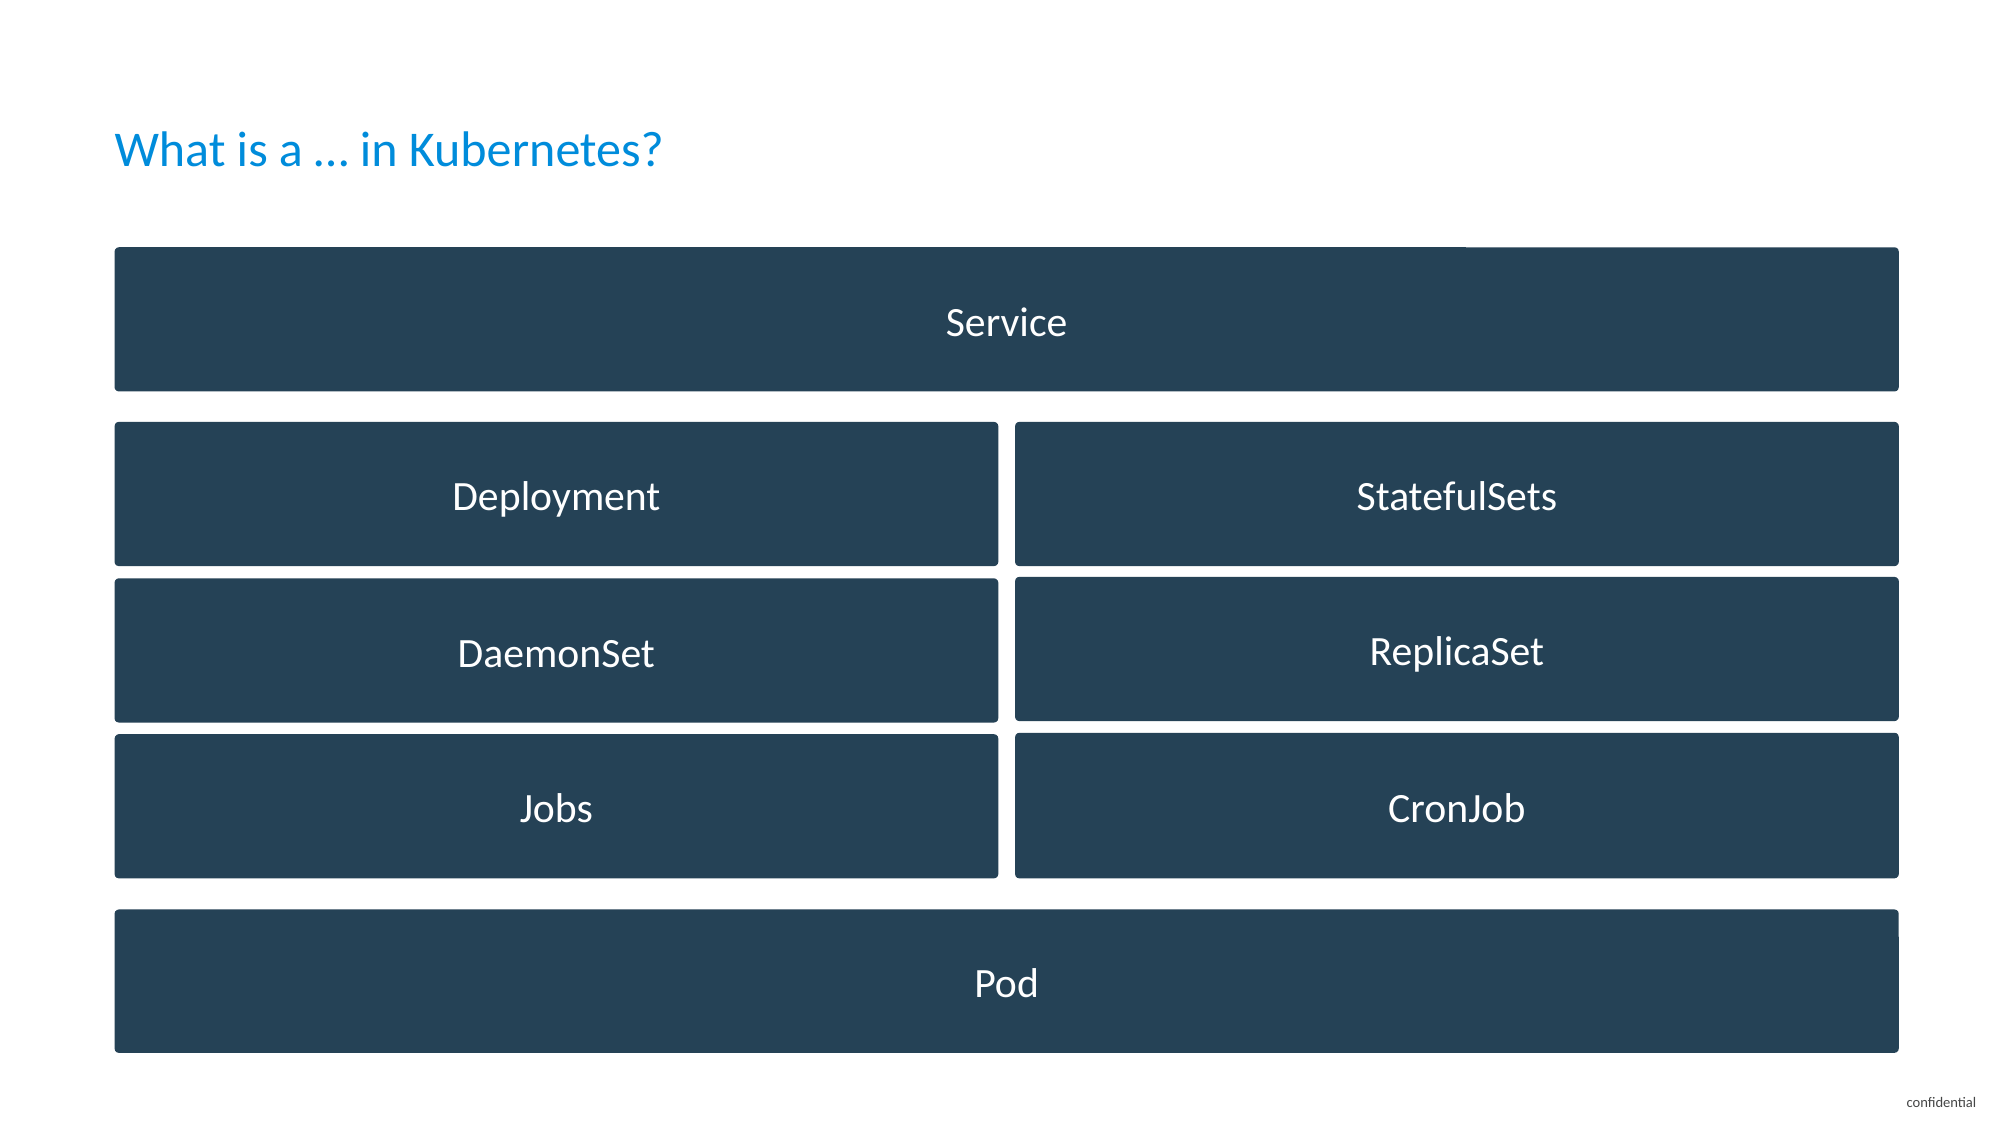

What is a … in Kubernetes?

Service
Deployment
StatefulSets

ReplicaSet
DaemonSet
CronJob
Jobs
Pod